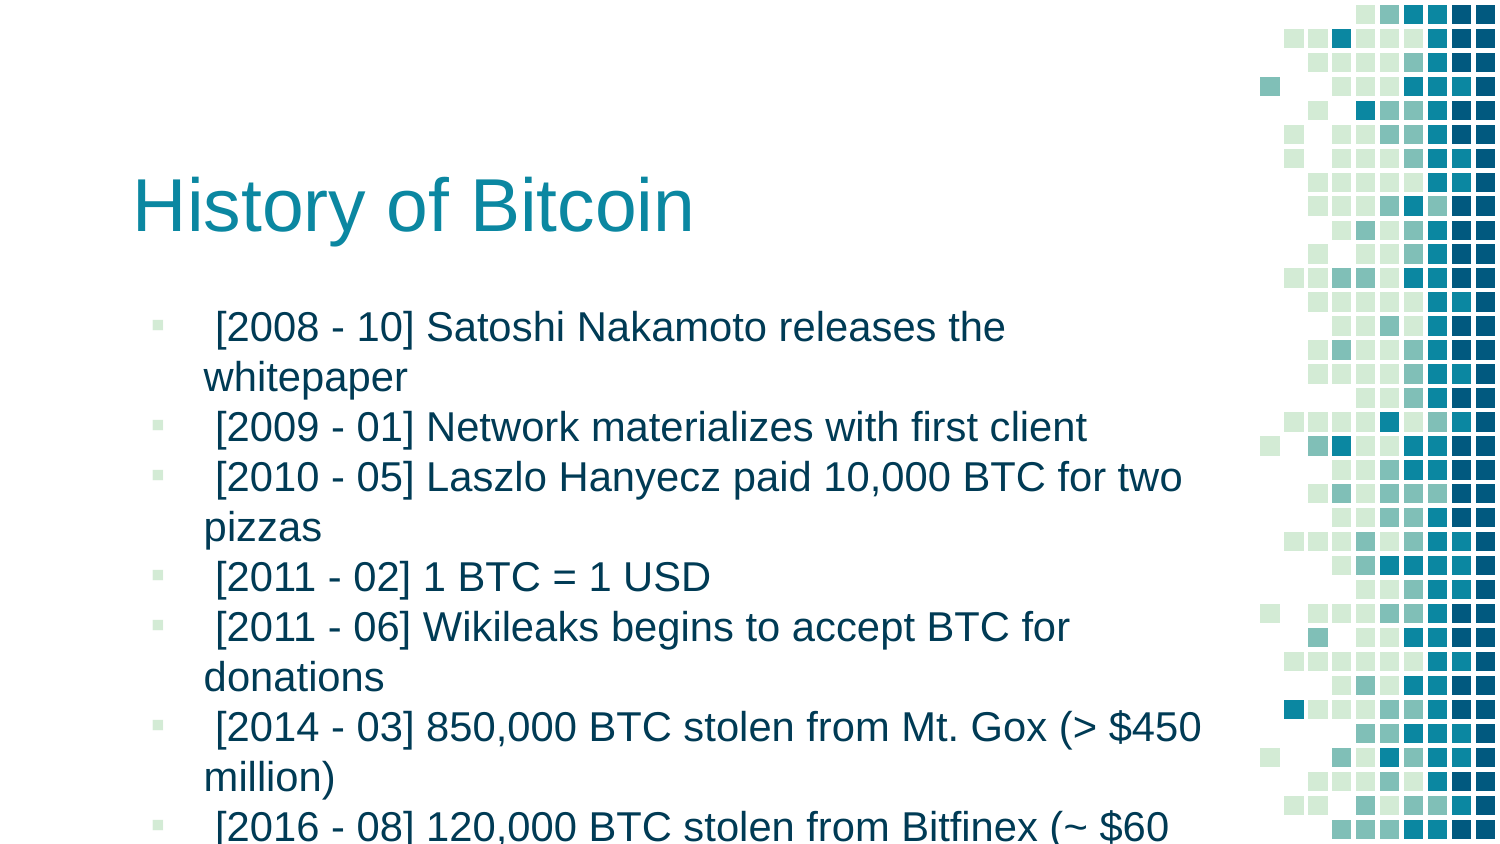

# History of Bitcoin
 [2008 - 10] Satoshi Nakamoto releases the whitepaper
 [2009 - 01] Network materializes with first client
 [2010 - 05] Laszlo Hanyecz paid 10,000 BTC for two pizzas
 [2011 - 02] 1 BTC = 1 USD
 [2011 - 06] Wikileaks begins to accept BTC for donations
 [2014 - 03] 850,000 BTC stolen from Mt. Gox (> $450 million)
 [2016 - 08] 120,000 BTC stolen from Bitfinex (~ $60 million)
 [2017 - 08] Bitcoin forks into BTC and Bitcoin Cash
12